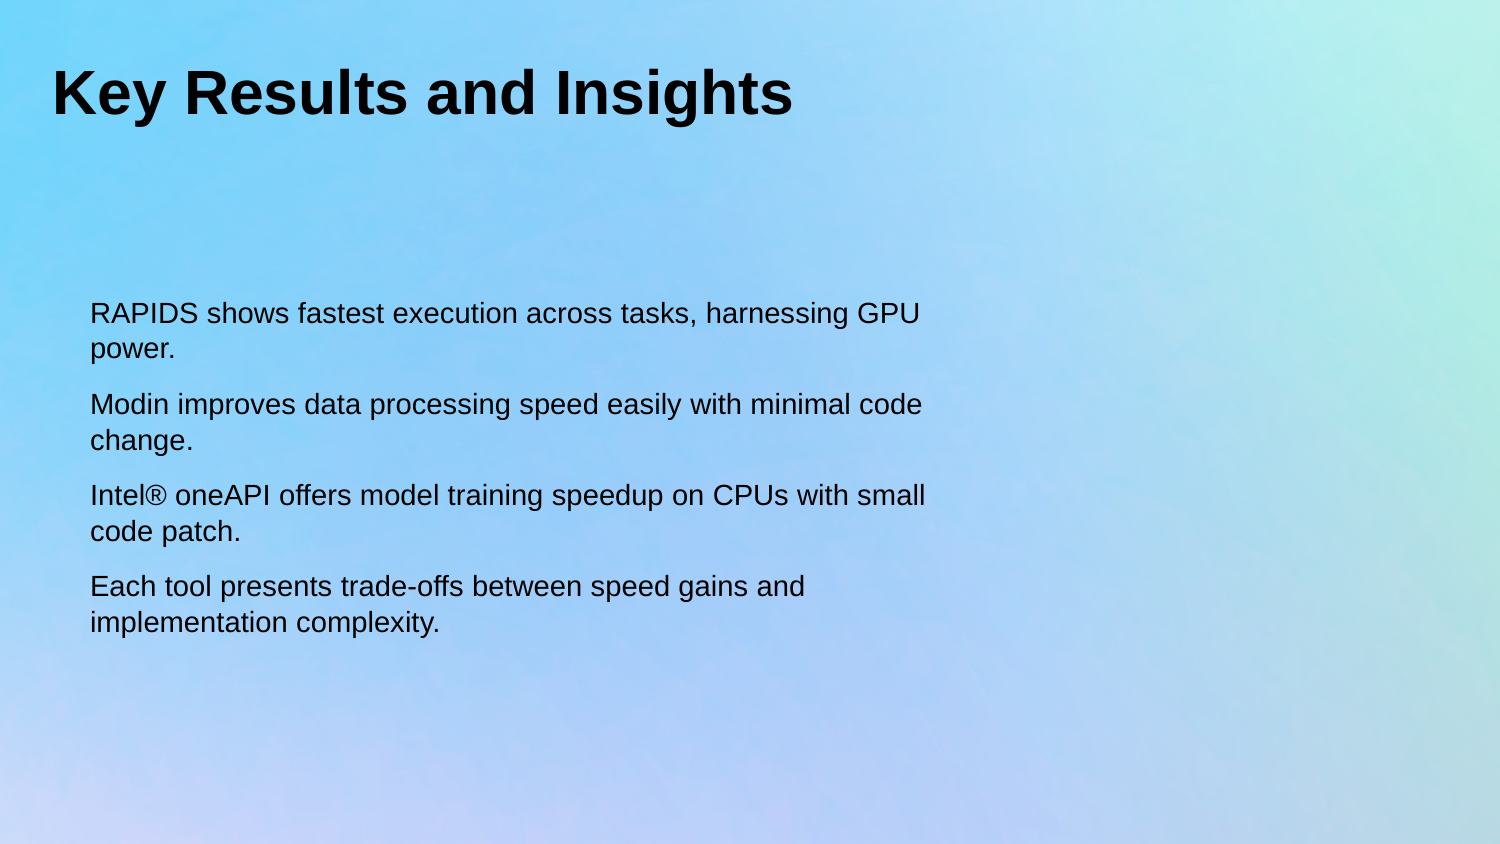

# Key Results and Insights
RAPIDS shows fastest execution across tasks, harnessing GPU power.
Modin improves data processing speed easily with minimal code change.
Intel® oneAPI offers model training speedup on CPUs with small code patch.
Each tool presents trade-offs between speed gains and implementation complexity.